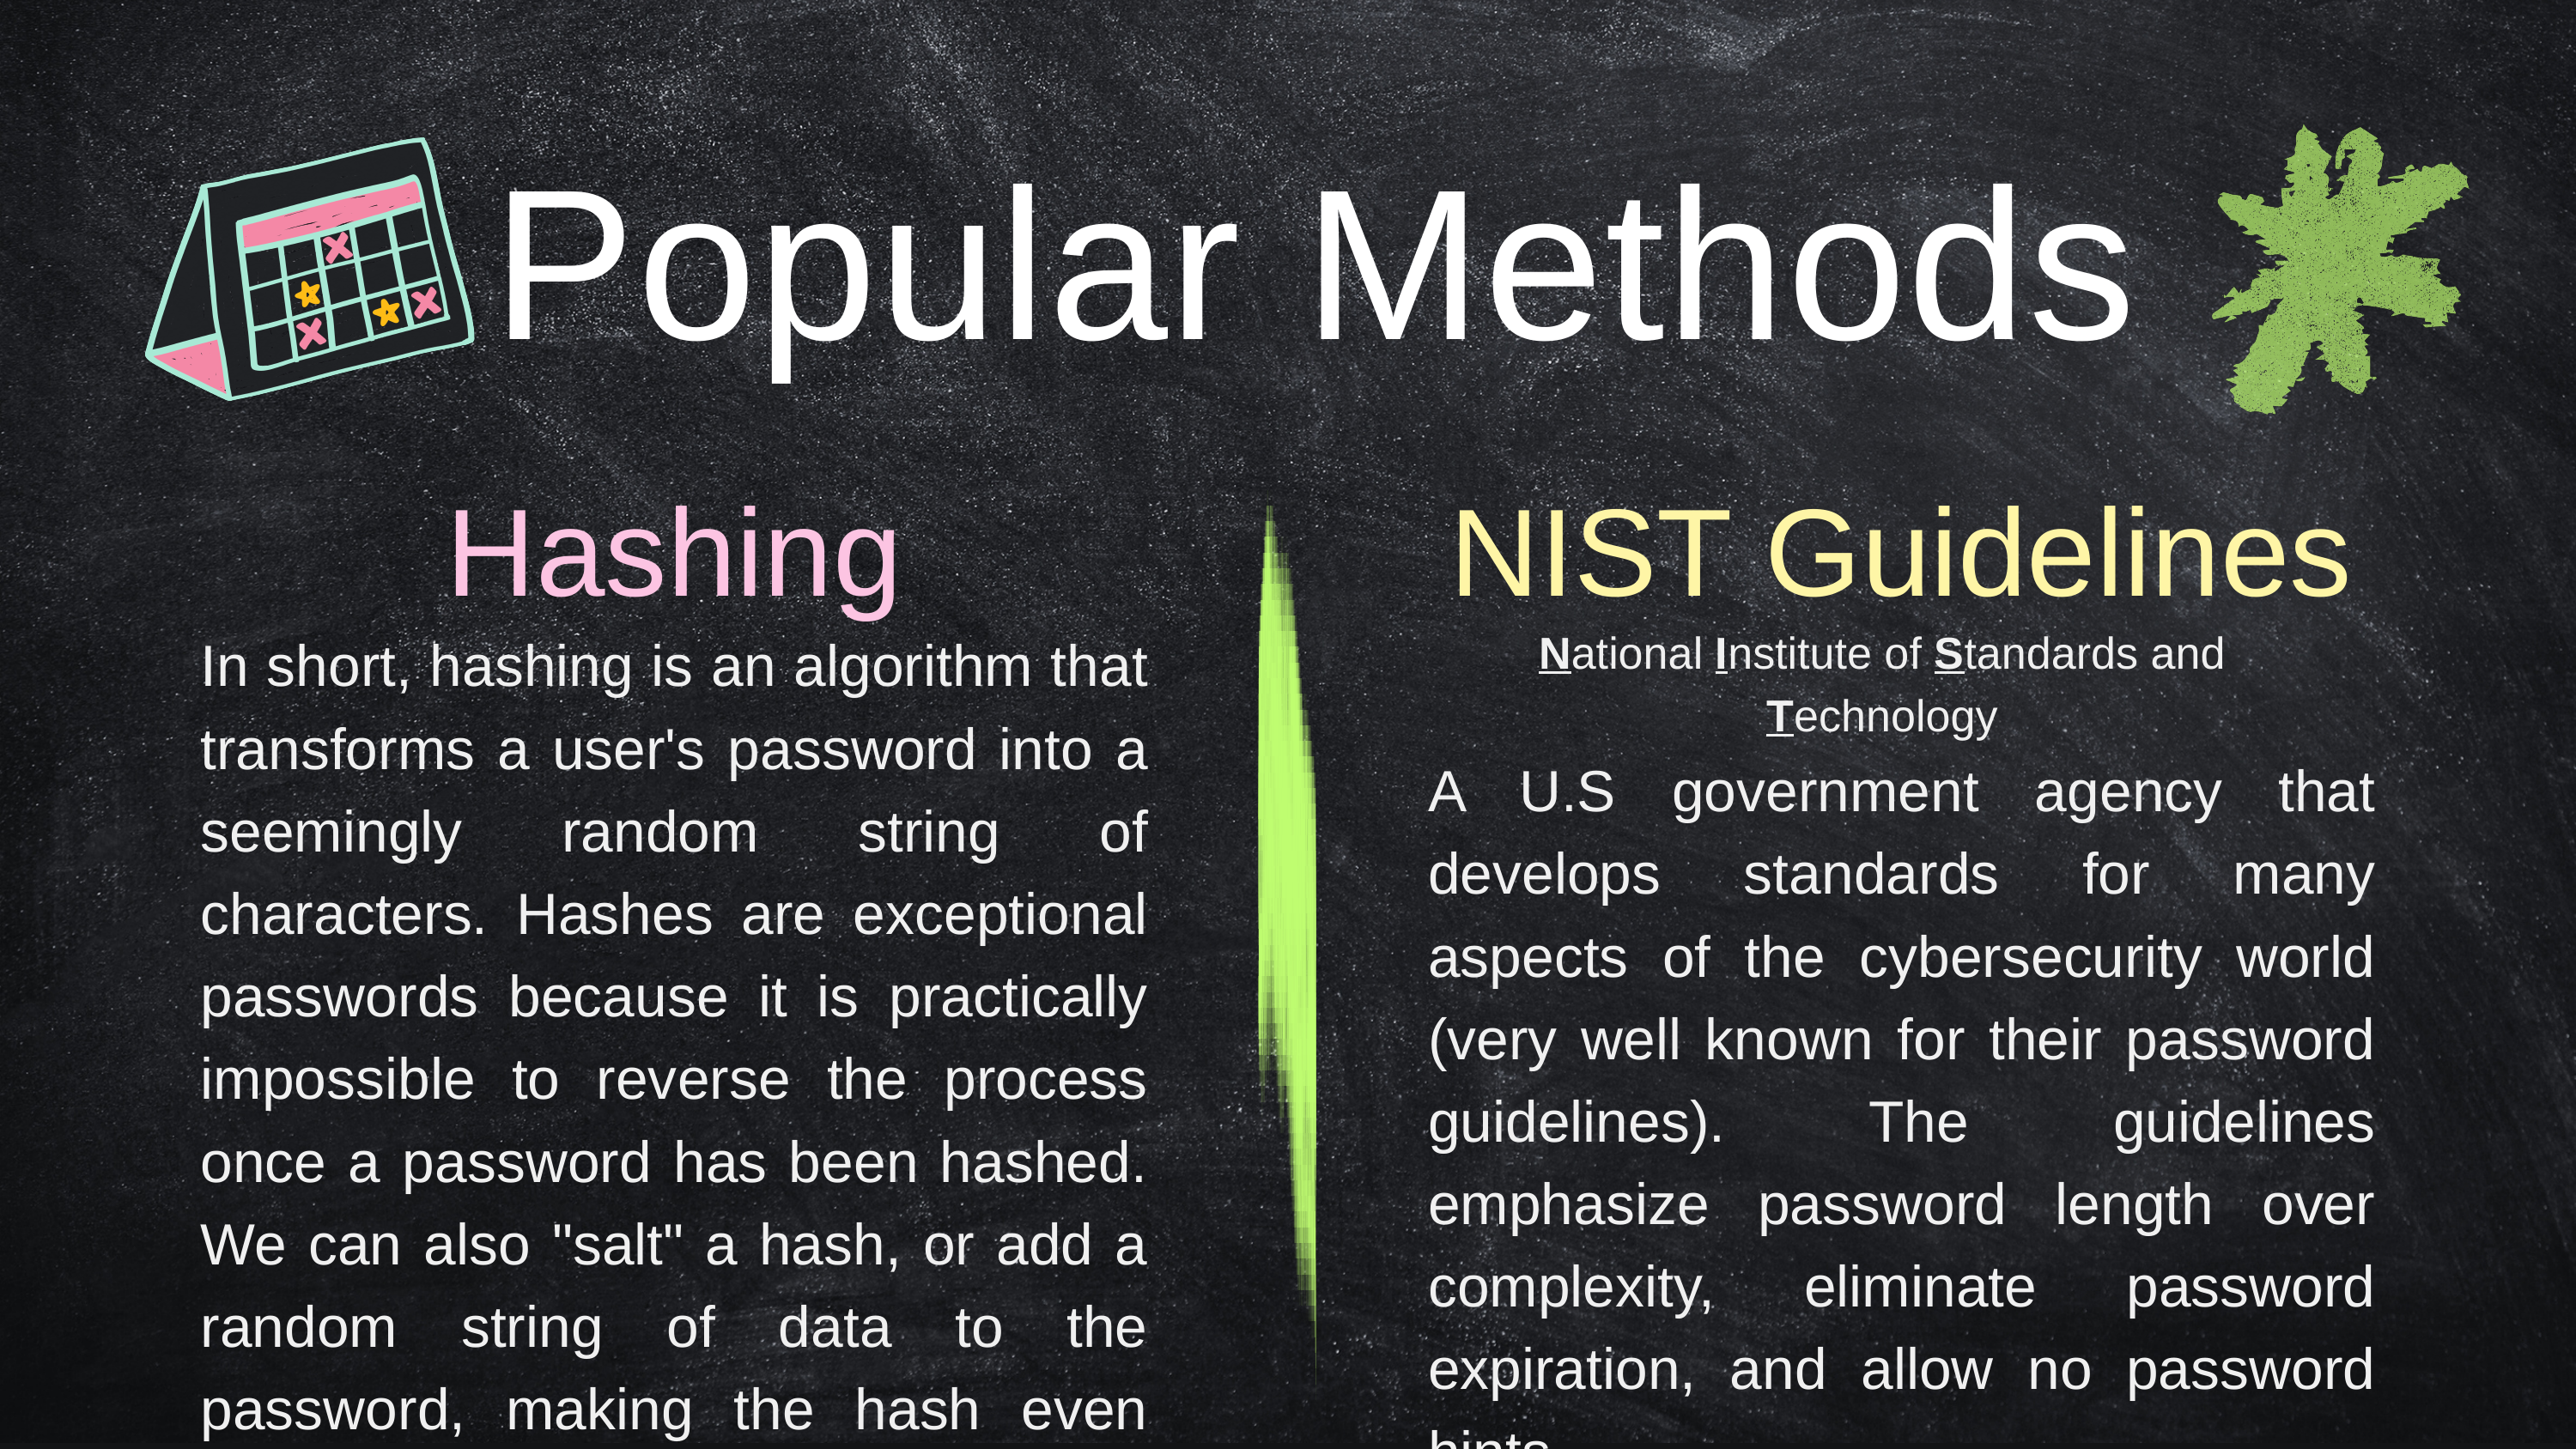

Popular Methods
Hashing
NIST Guidelines
National Institute of Standards and Technology
In short, hashing is an algorithm that transforms a user's password into a seemingly random string of characters. Hashes are exceptional passwords because it is practically impossible to reverse the process once a password has been hashed. We can also "salt" a hash, or add a random string of data to the password, making the hash even stronger. Popular hashes are: SHA-256 and SHA-512
A U.S government agency that develops standards for many aspects of the cybersecurity world (very well known for their password guidelines). The guidelines emphasize password length over complexity, eliminate password expiration, and allow no password hints.